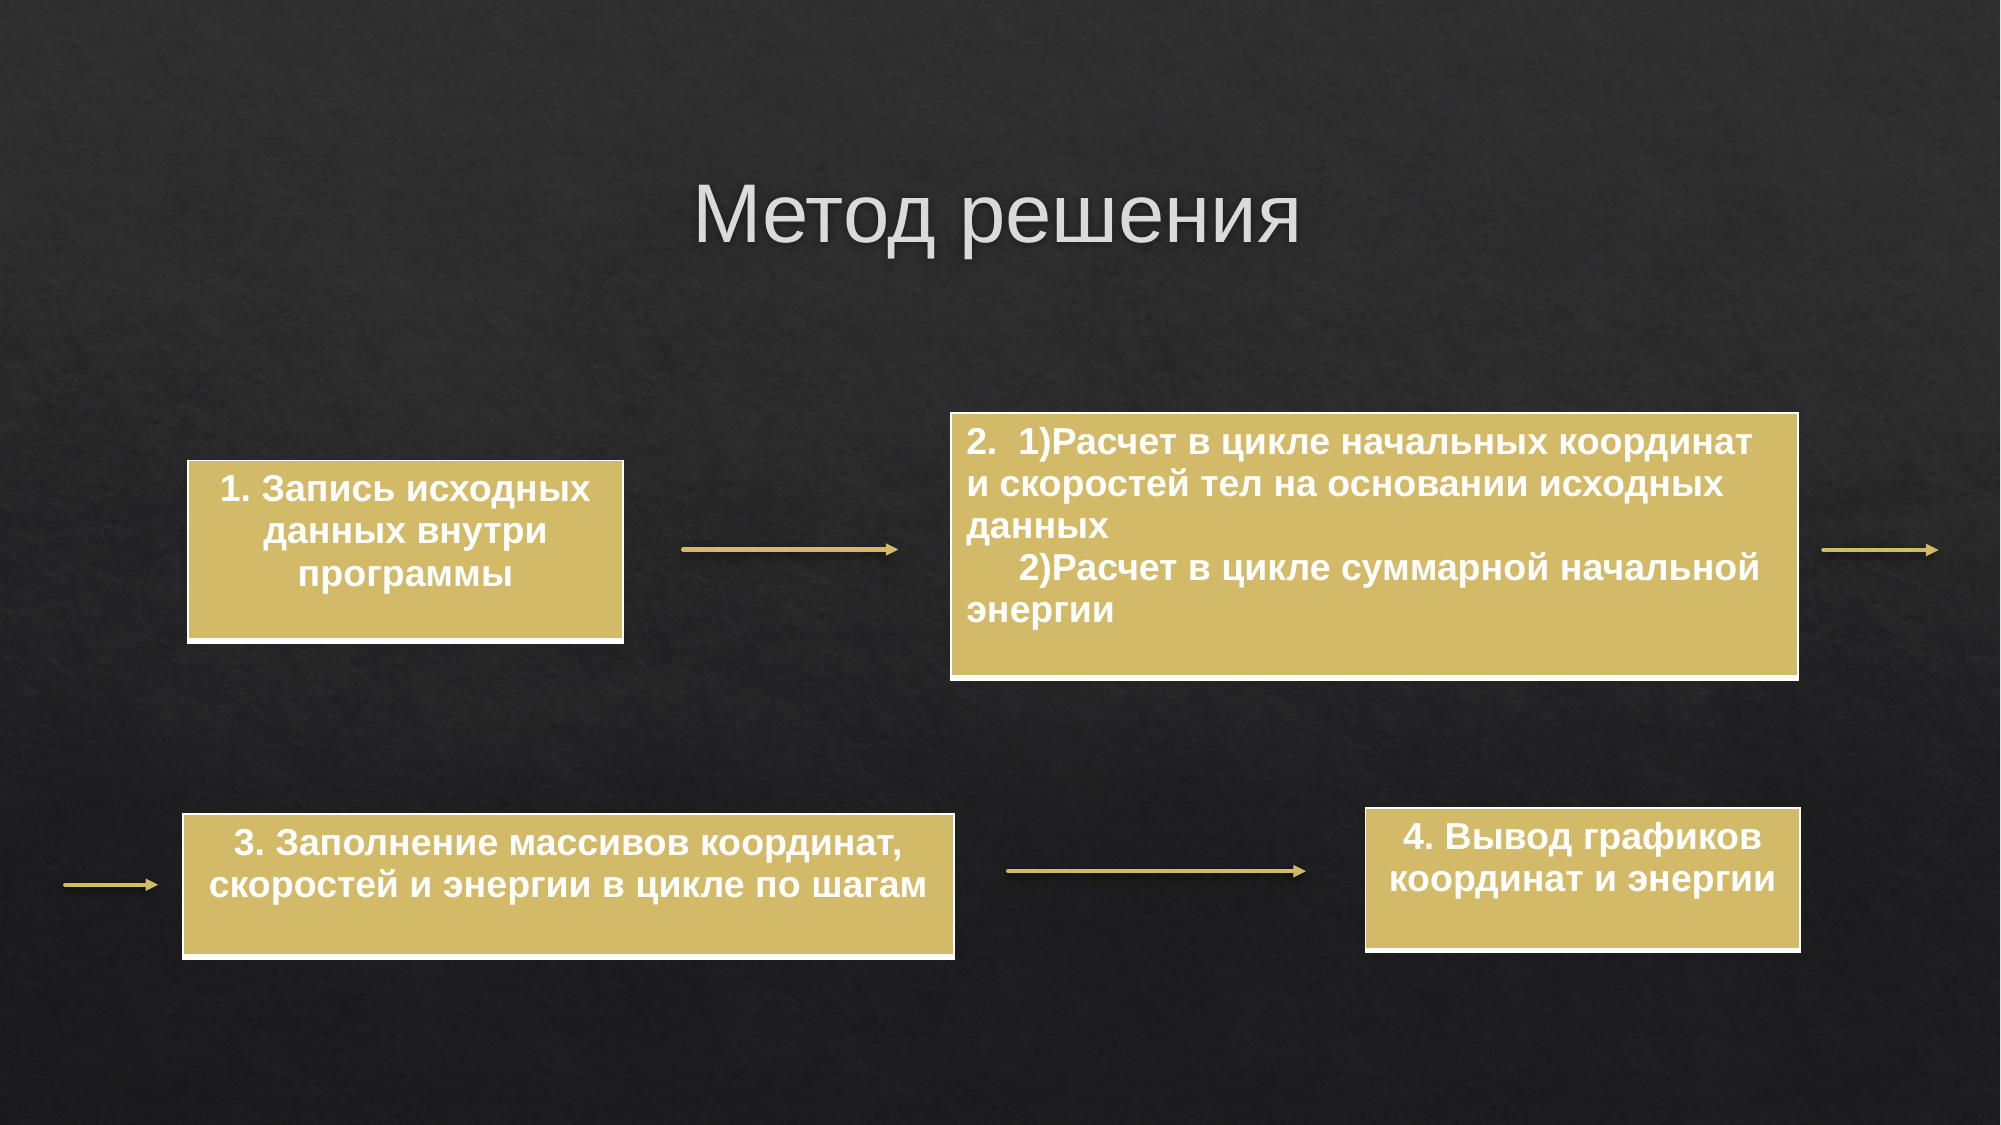

# Метод решения
| 2. 1)Расчет в цикле начальных координат и скоростей тел на основании исходных данных 2)Расчет в цикле суммарной начальной энергии |
| --- |
| 1. Запись исходных данных внутри программы |
| --- |
| 4. Вывод графиков координат и энергии |
| --- |
| 3. Заполнение массивов координат, скоростей и энергии в цикле по шагам |
| --- |